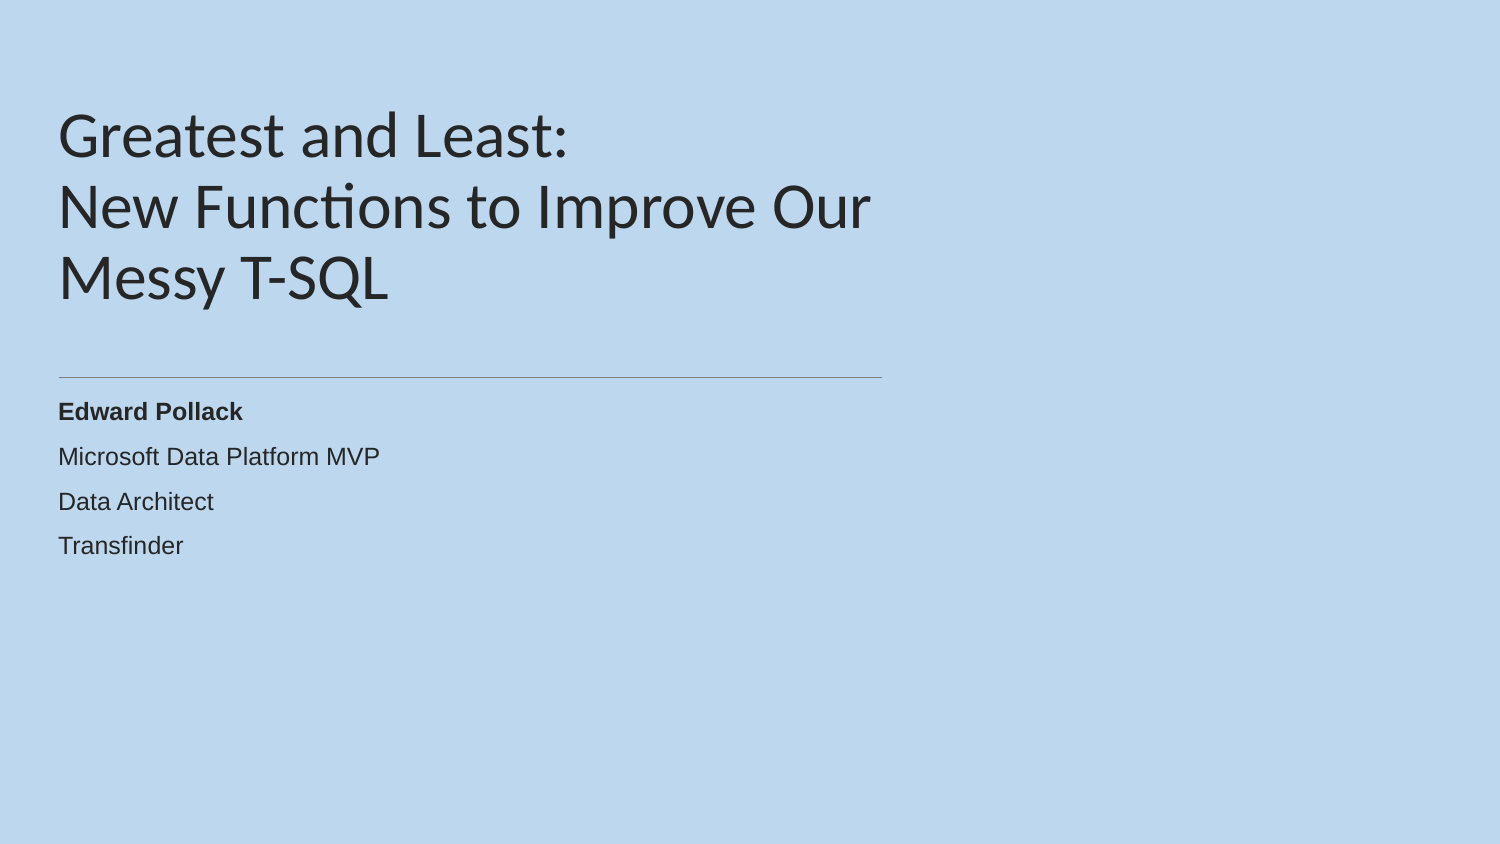

Greatest and Least:
New Functions to Improve Our Messy T-SQL
Edward Pollack
Microsoft Data Platform MVP
Data Architect
Transfinder